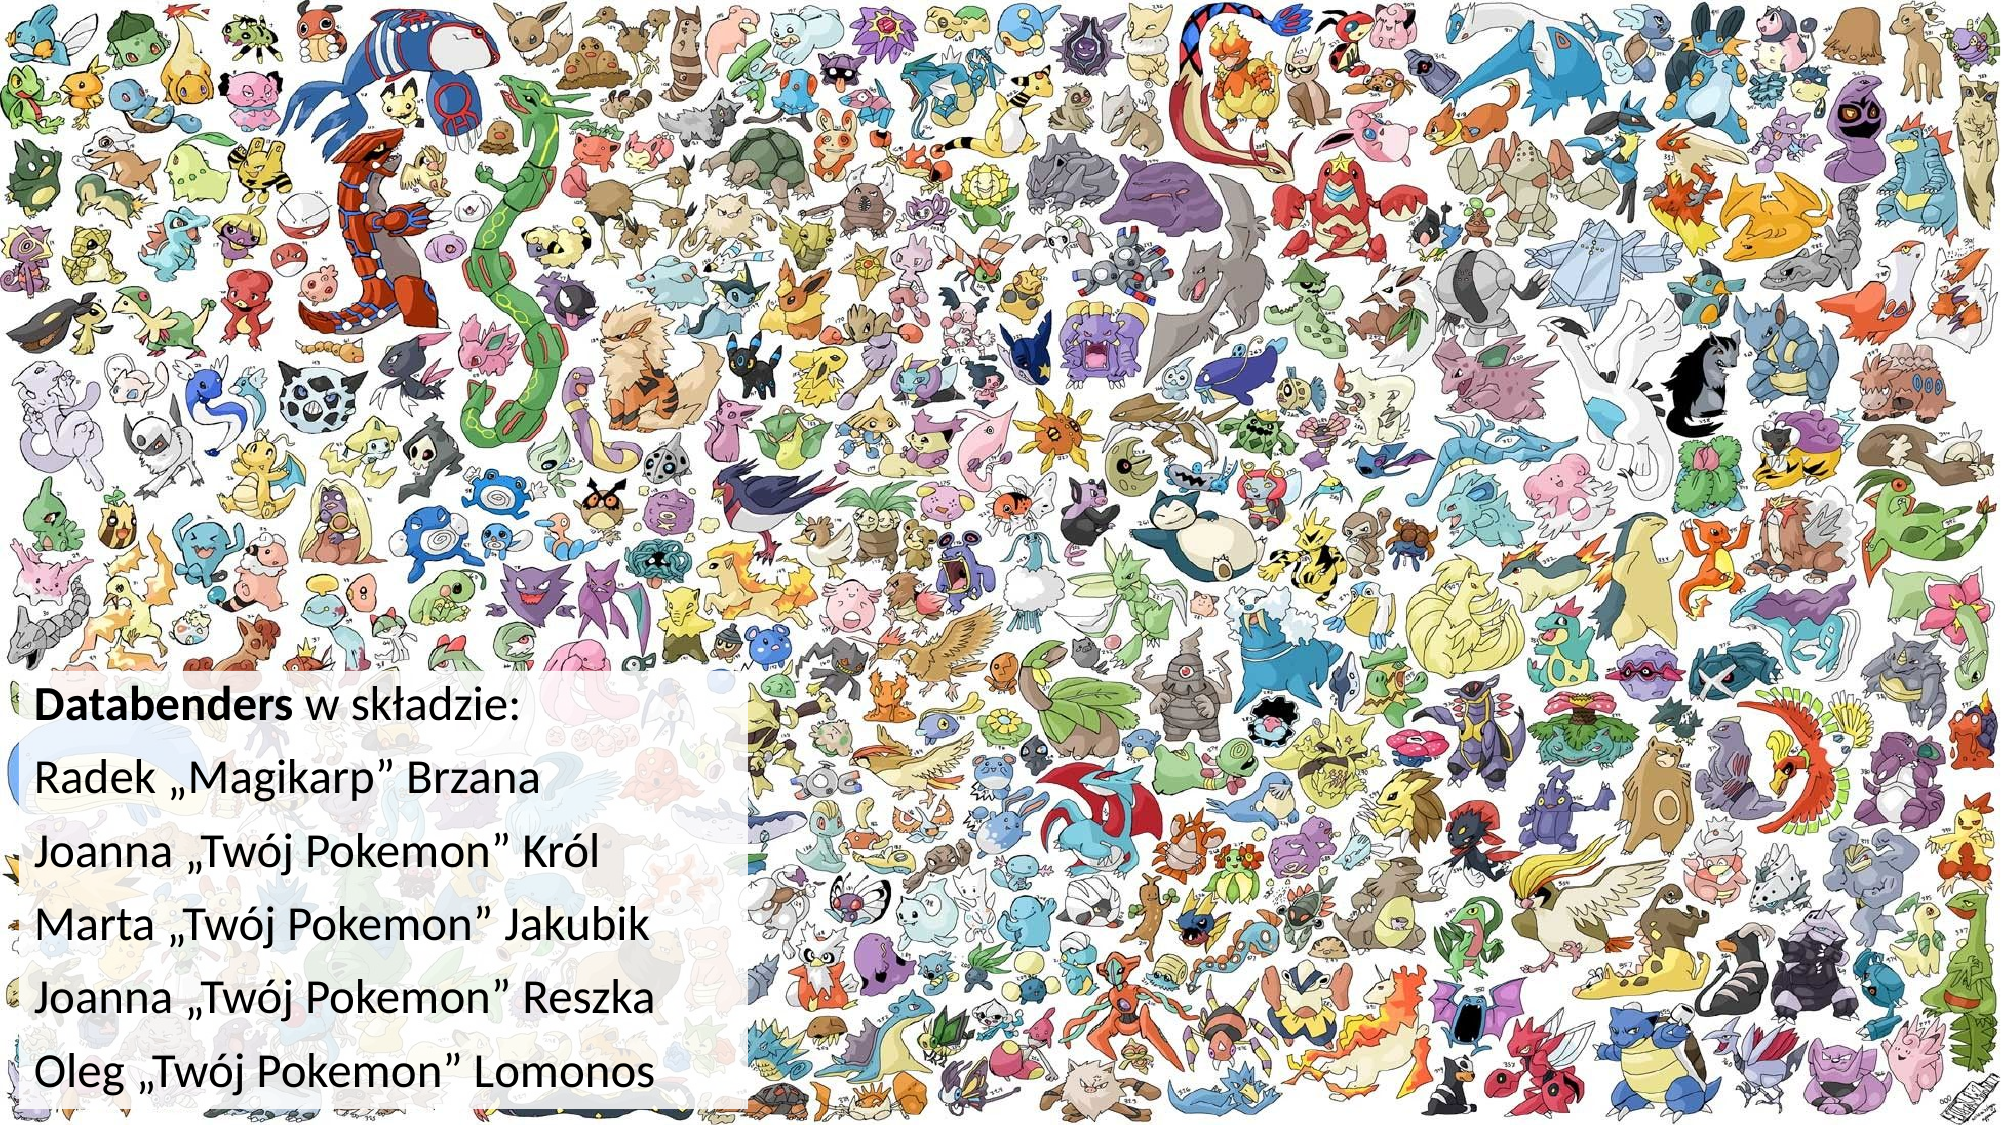

#
Databenders w składzie:
Radek „Magikarp” Brzana
Joanna „Twój Pokemon” Król
Marta „Twój Pokemon” Jakubik
Joanna „Twój Pokemon” Reszka
Oleg „Twój Pokemon” Lomonos